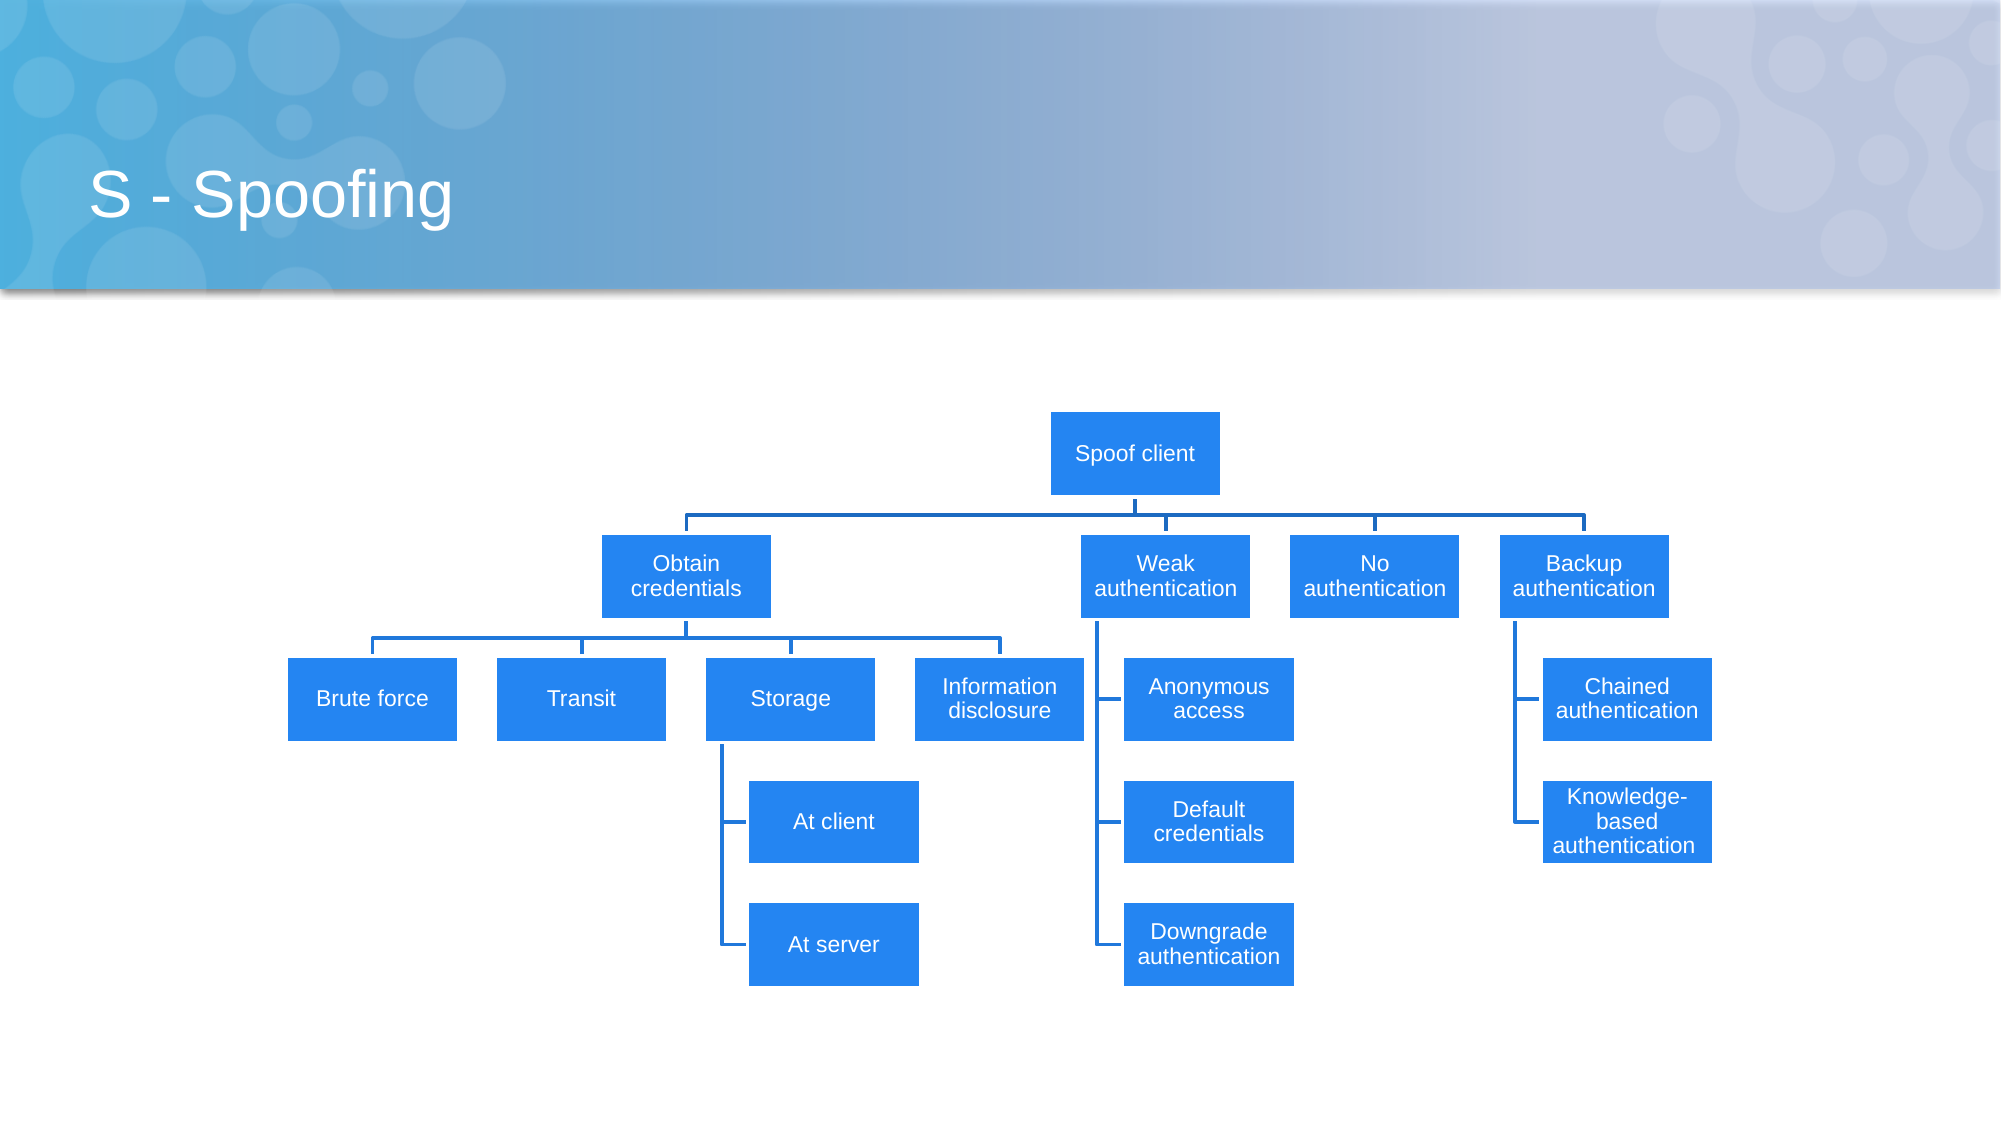

# S - Spoofing
Spoof client
Obtain credentials
Brute force
Transit
Storage
At client
At server
Information disclosure
Weak authentication
Anonymous access
Default credentials
Downgrade authentication
No authentication
Backup authentication
Chained authentication
Knowledge-based authentication